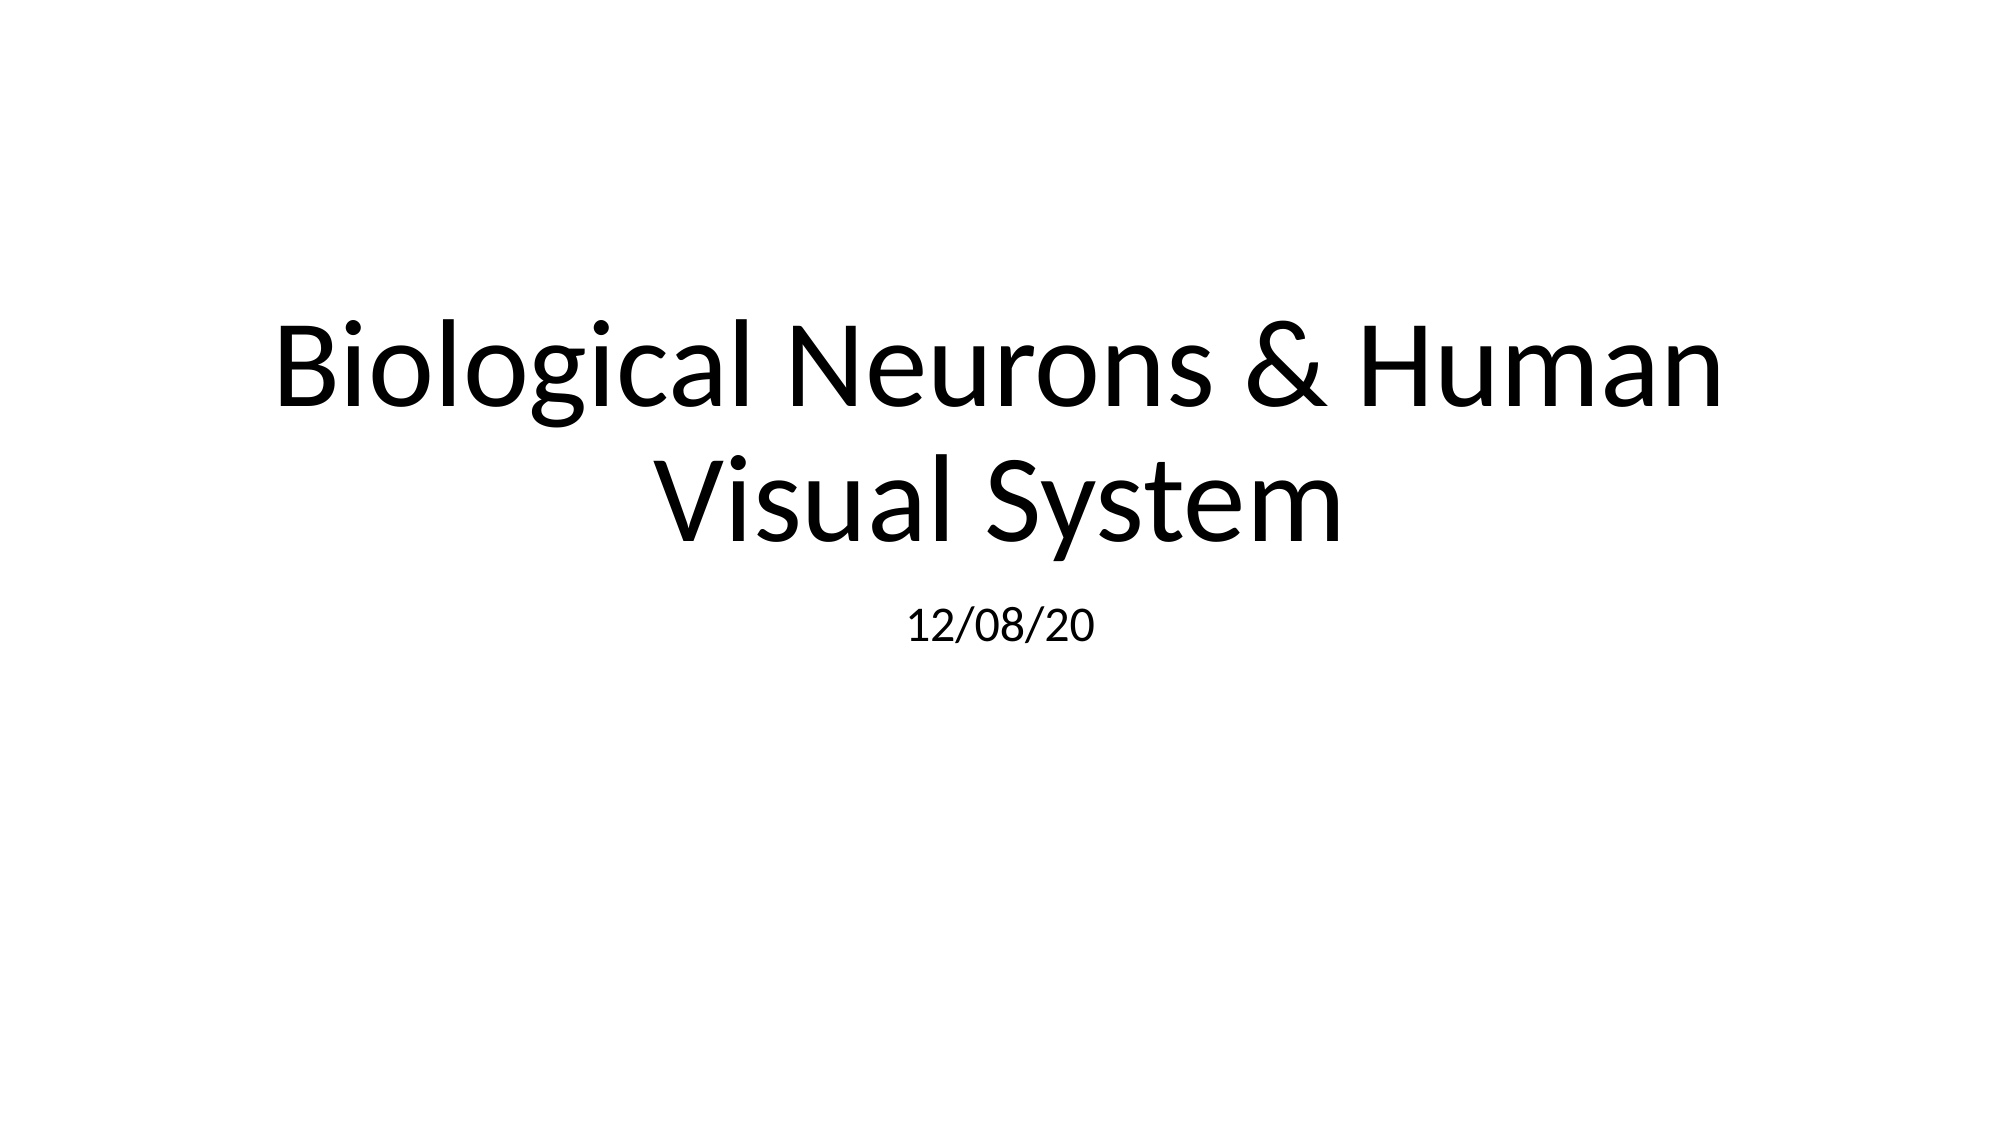

# Biological Neurons & Human Visual System
12/08/20